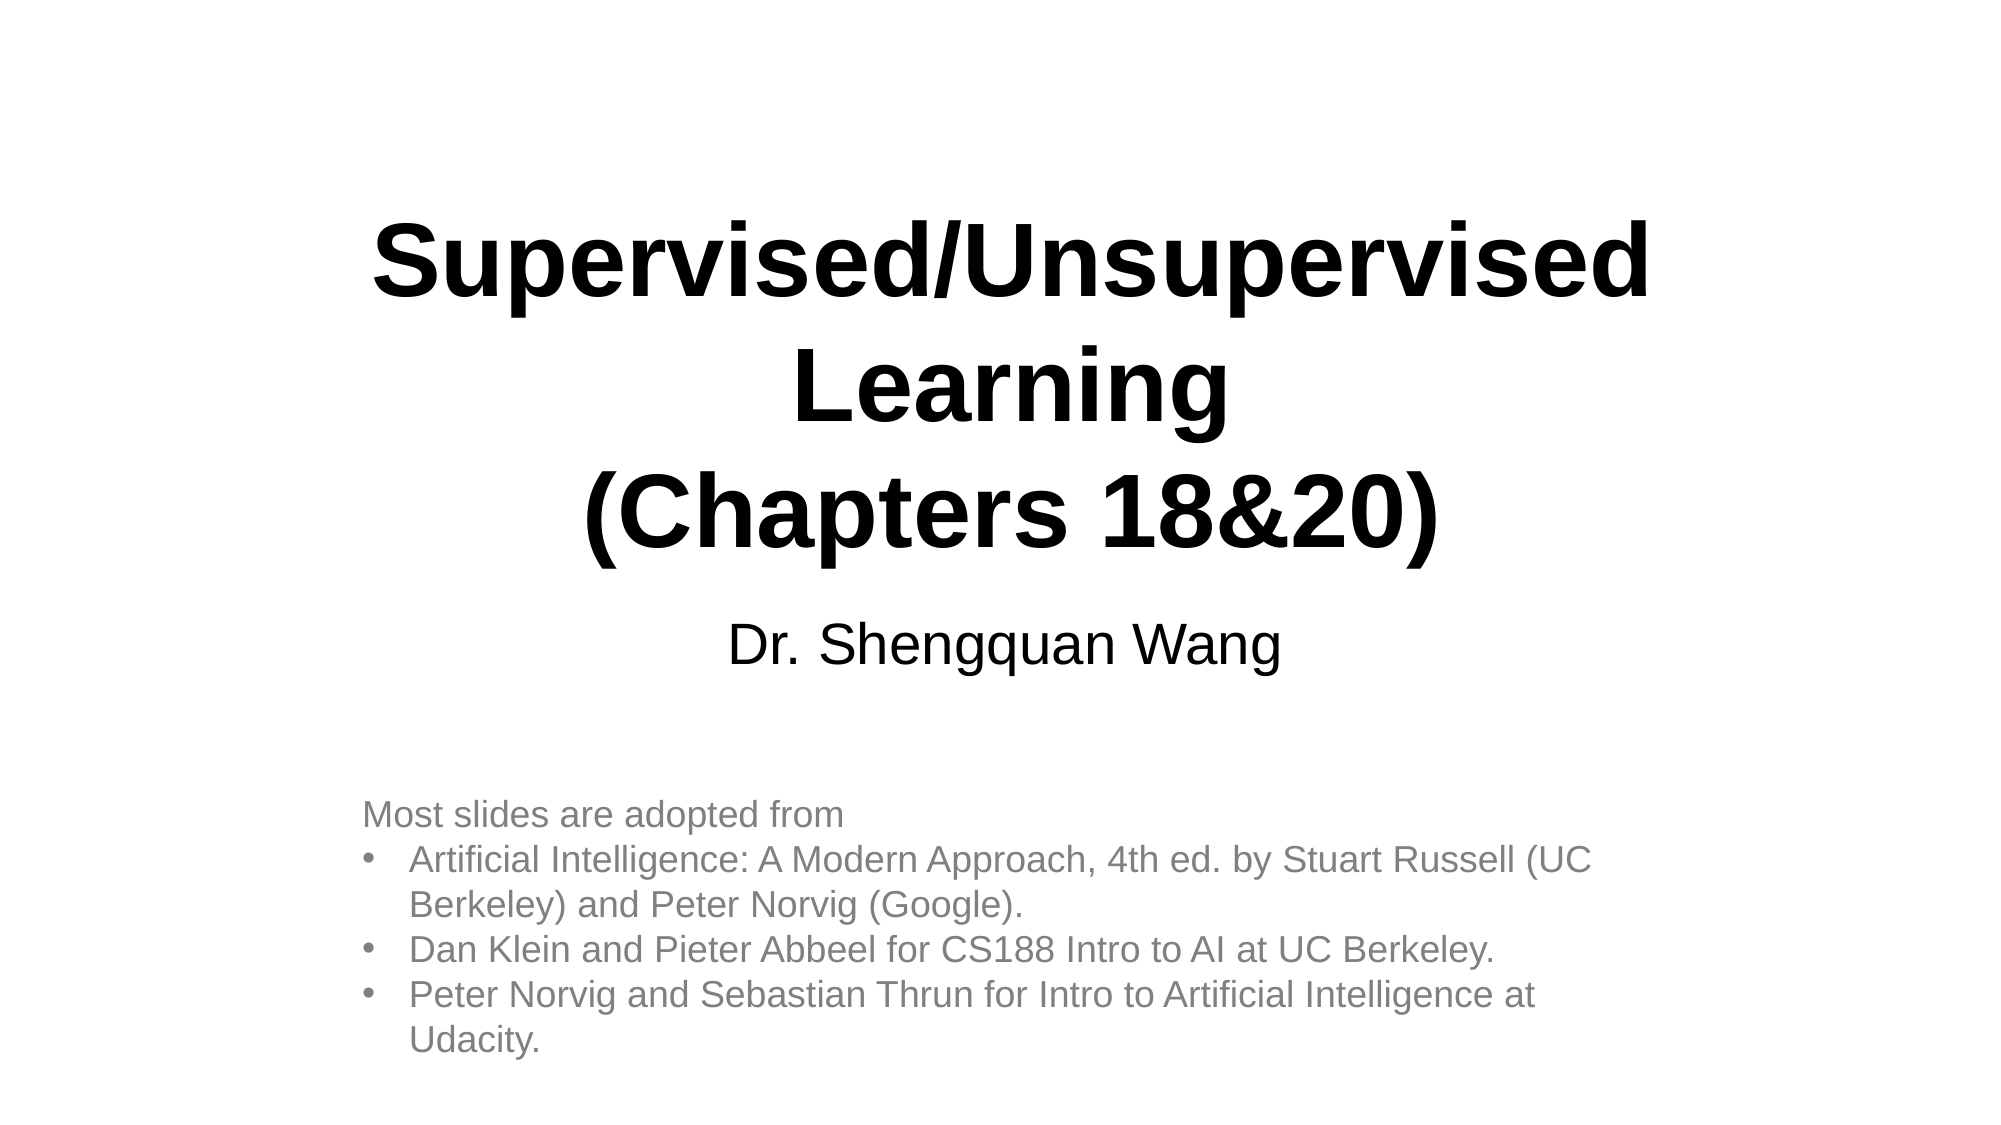

# Supervised/Unsupervised Learning (Chapters 18&20)
Dr. Shengquan Wang
Most slides are adopted from
Artificial Intelligence: A Modern Approach, 4th ed. by Stuart Russell (UC Berkeley) and Peter Norvig (Google).
Dan Klein and Pieter Abbeel for CS188 Intro to AI at UC Berkeley.
Peter Norvig and Sebastian Thrun for Intro to Artificial Intelligence at Udacity.